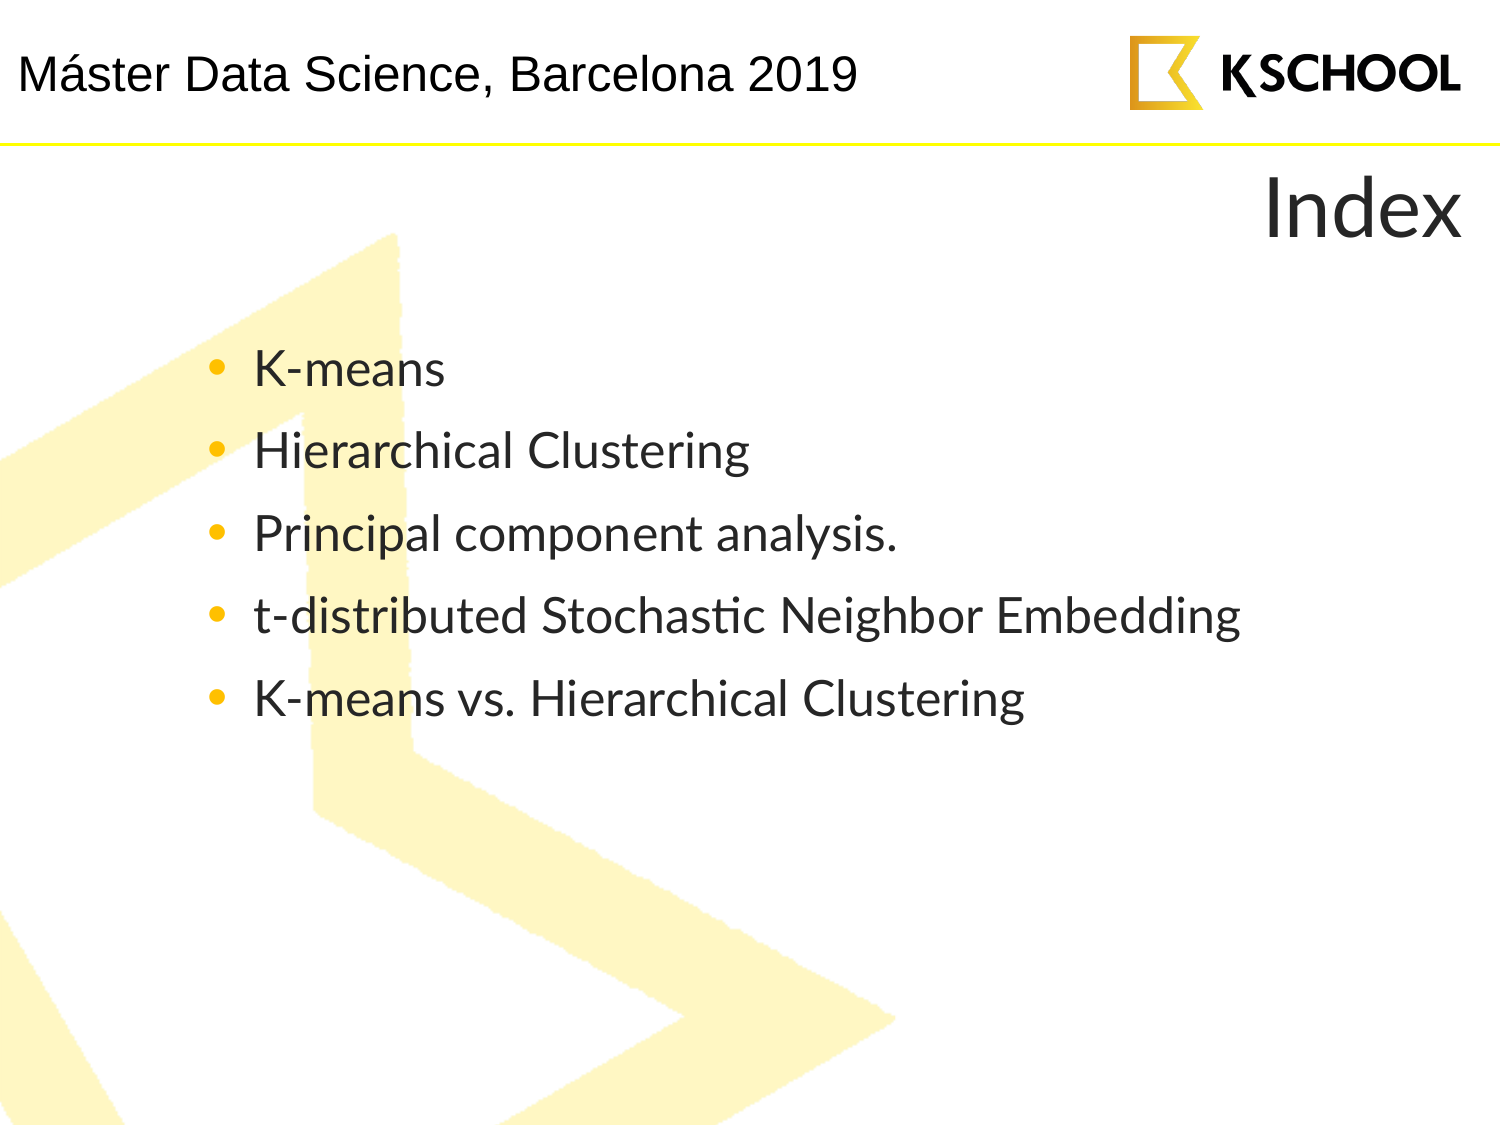

# Index
K-means
Hierarchical Clustering
Principal component analysis.
t-distributed Stochastic Neighbor Embedding
K-means vs. Hierarchical Clustering